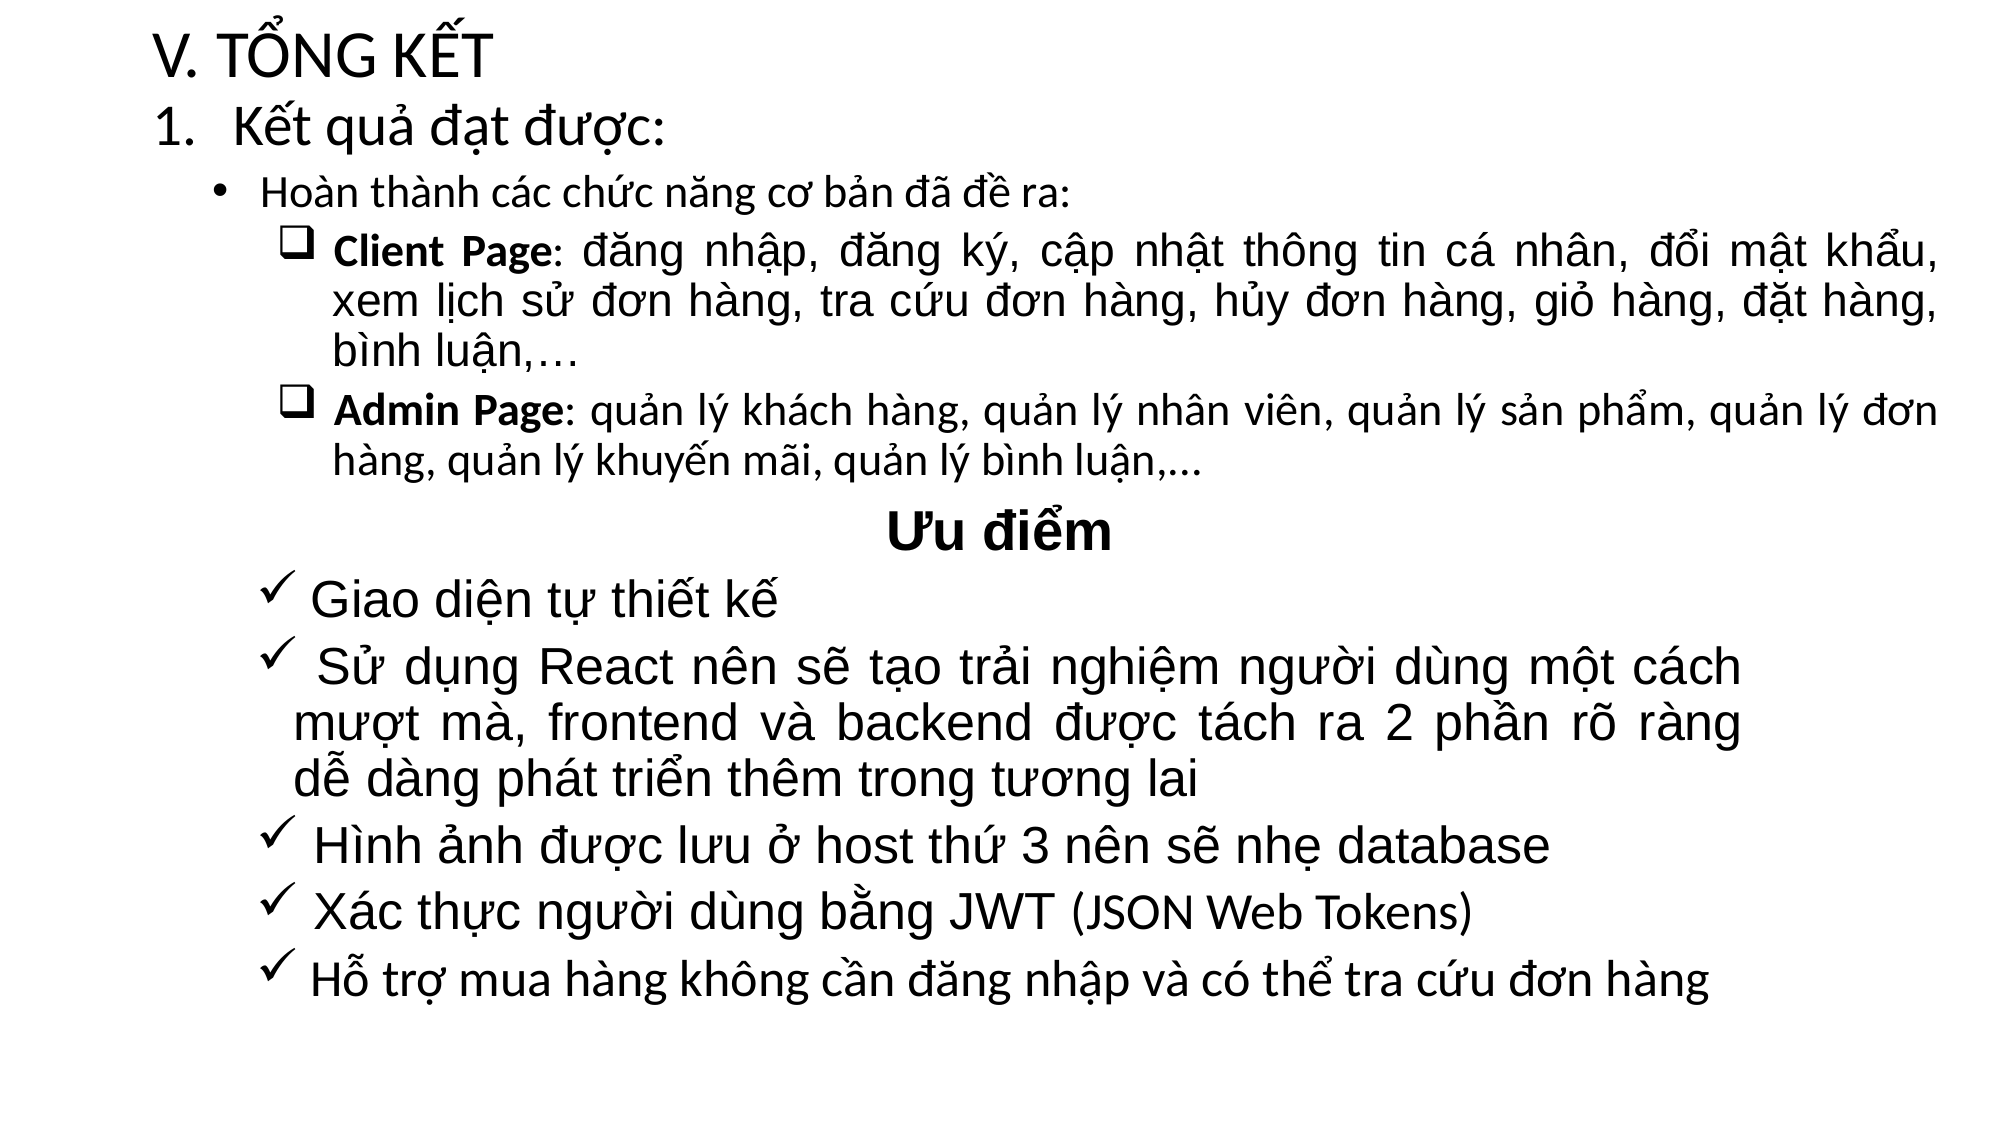

# V. TỔNG KẾT
Kết quả đạt được:
Hoàn thành các chức năng cơ bản đã đề ra:
Client Page: đăng nhập, đăng ký, cập nhật thông tin cá nhân, đổi mật khẩu, xem lịch sử đơn hàng, tra cứu đơn hàng, hủy đơn hàng, giỏ hàng, đặt hàng, bình luận,…
Admin Page: quản lý khách hàng, quản lý nhân viên, quản lý sản phẩm, quản lý đơn hàng, quản lý khuyến mãi, quản lý bình luận,...

Ưu điểm
 Giao diện tự thiết kế
 Sử dụng React nên sẽ tạo trải nghiệm người dùng một cách mượt mà, frontend và backend được tách ra 2 phần rõ ràng dễ dàng phát triển thêm trong tương lai
 Hình ảnh được lưu ở host thứ 3 nên sẽ nhẹ database
 Xác thực người dùng bằng JWT (JSON Web Tokens)
 Hỗ trợ mua hàng không cần đăng nhập và có thể tra cứu đơn hàng